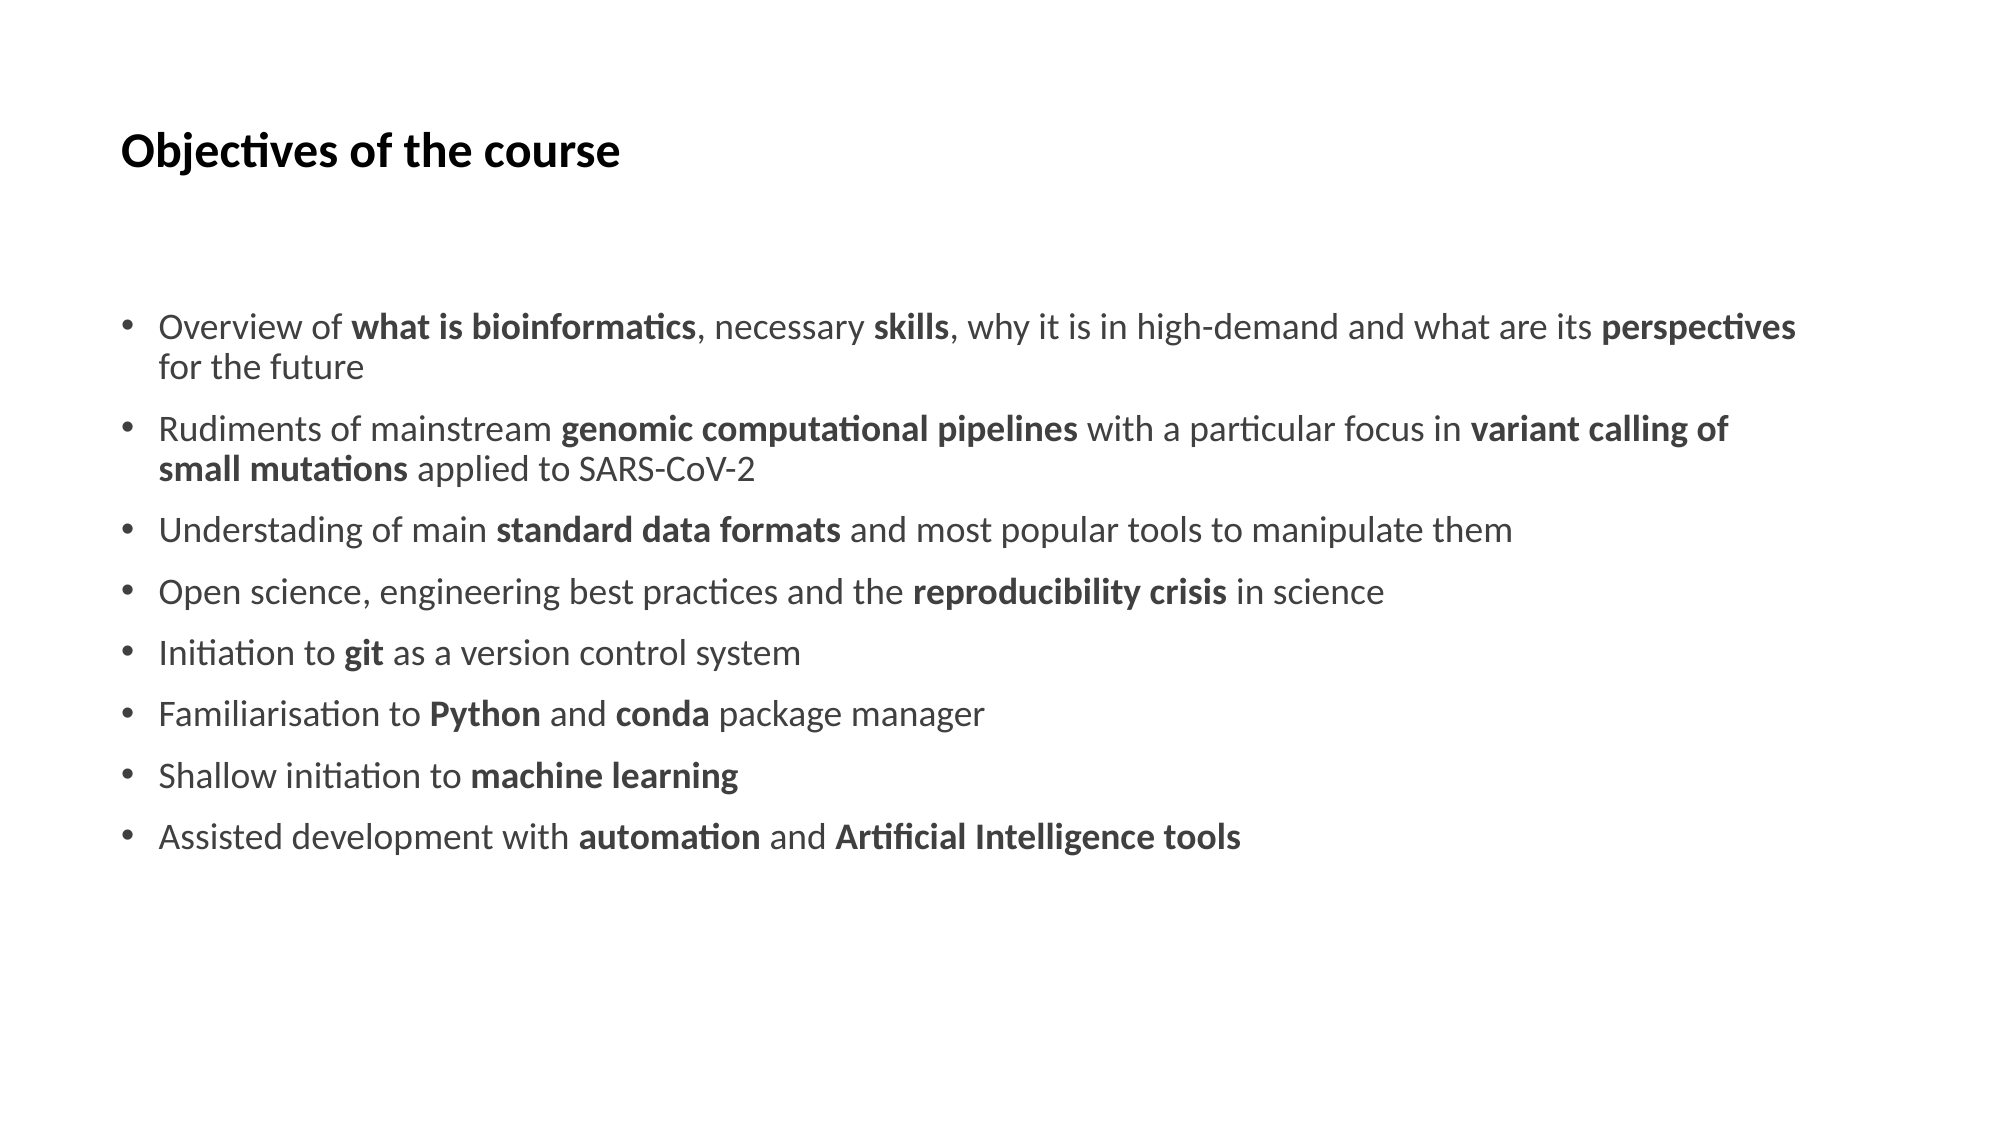

# Objectives of the course
Overview of what is bioinformatics, necessary skills, why it is in high-demand and what are its perspectives for the future
Rudiments of mainstream genomic computational pipelines with a particular focus in variant calling of small mutations applied to SARS-CoV-2
Understading of main standard data formats and most popular tools to manipulate them
Open science, engineering best practices and the reproducibility crisis in science
Initiation to git as a version control system
Familiarisation to Python and conda package manager
Shallow initiation to machine learning
Assisted development with automation and Artificial Intelligence tools